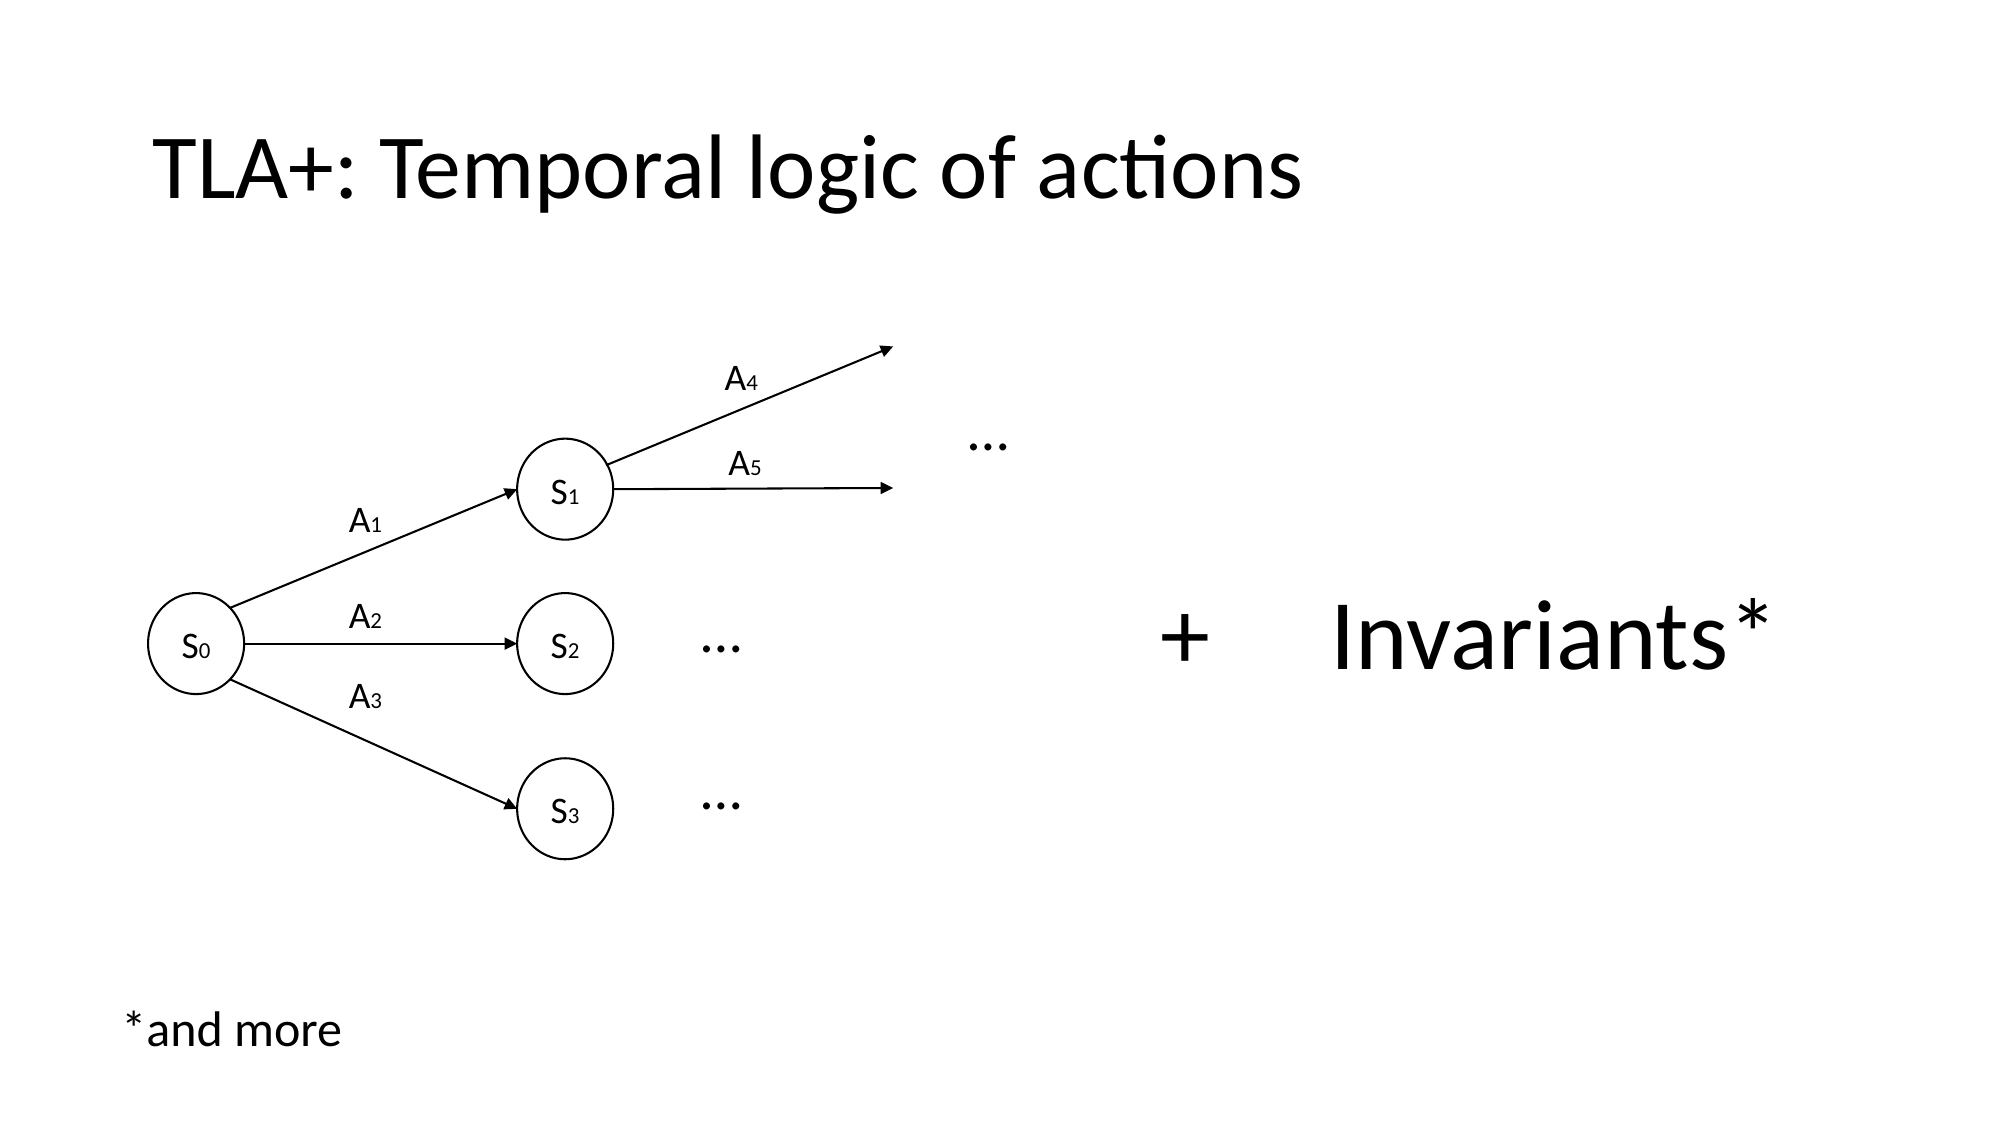

# TLA+: Temporal logic of actions
A4
…
A5
S1
A1
+
Invariants*
A2
…
S0
S2
A3
…
S3
*and more